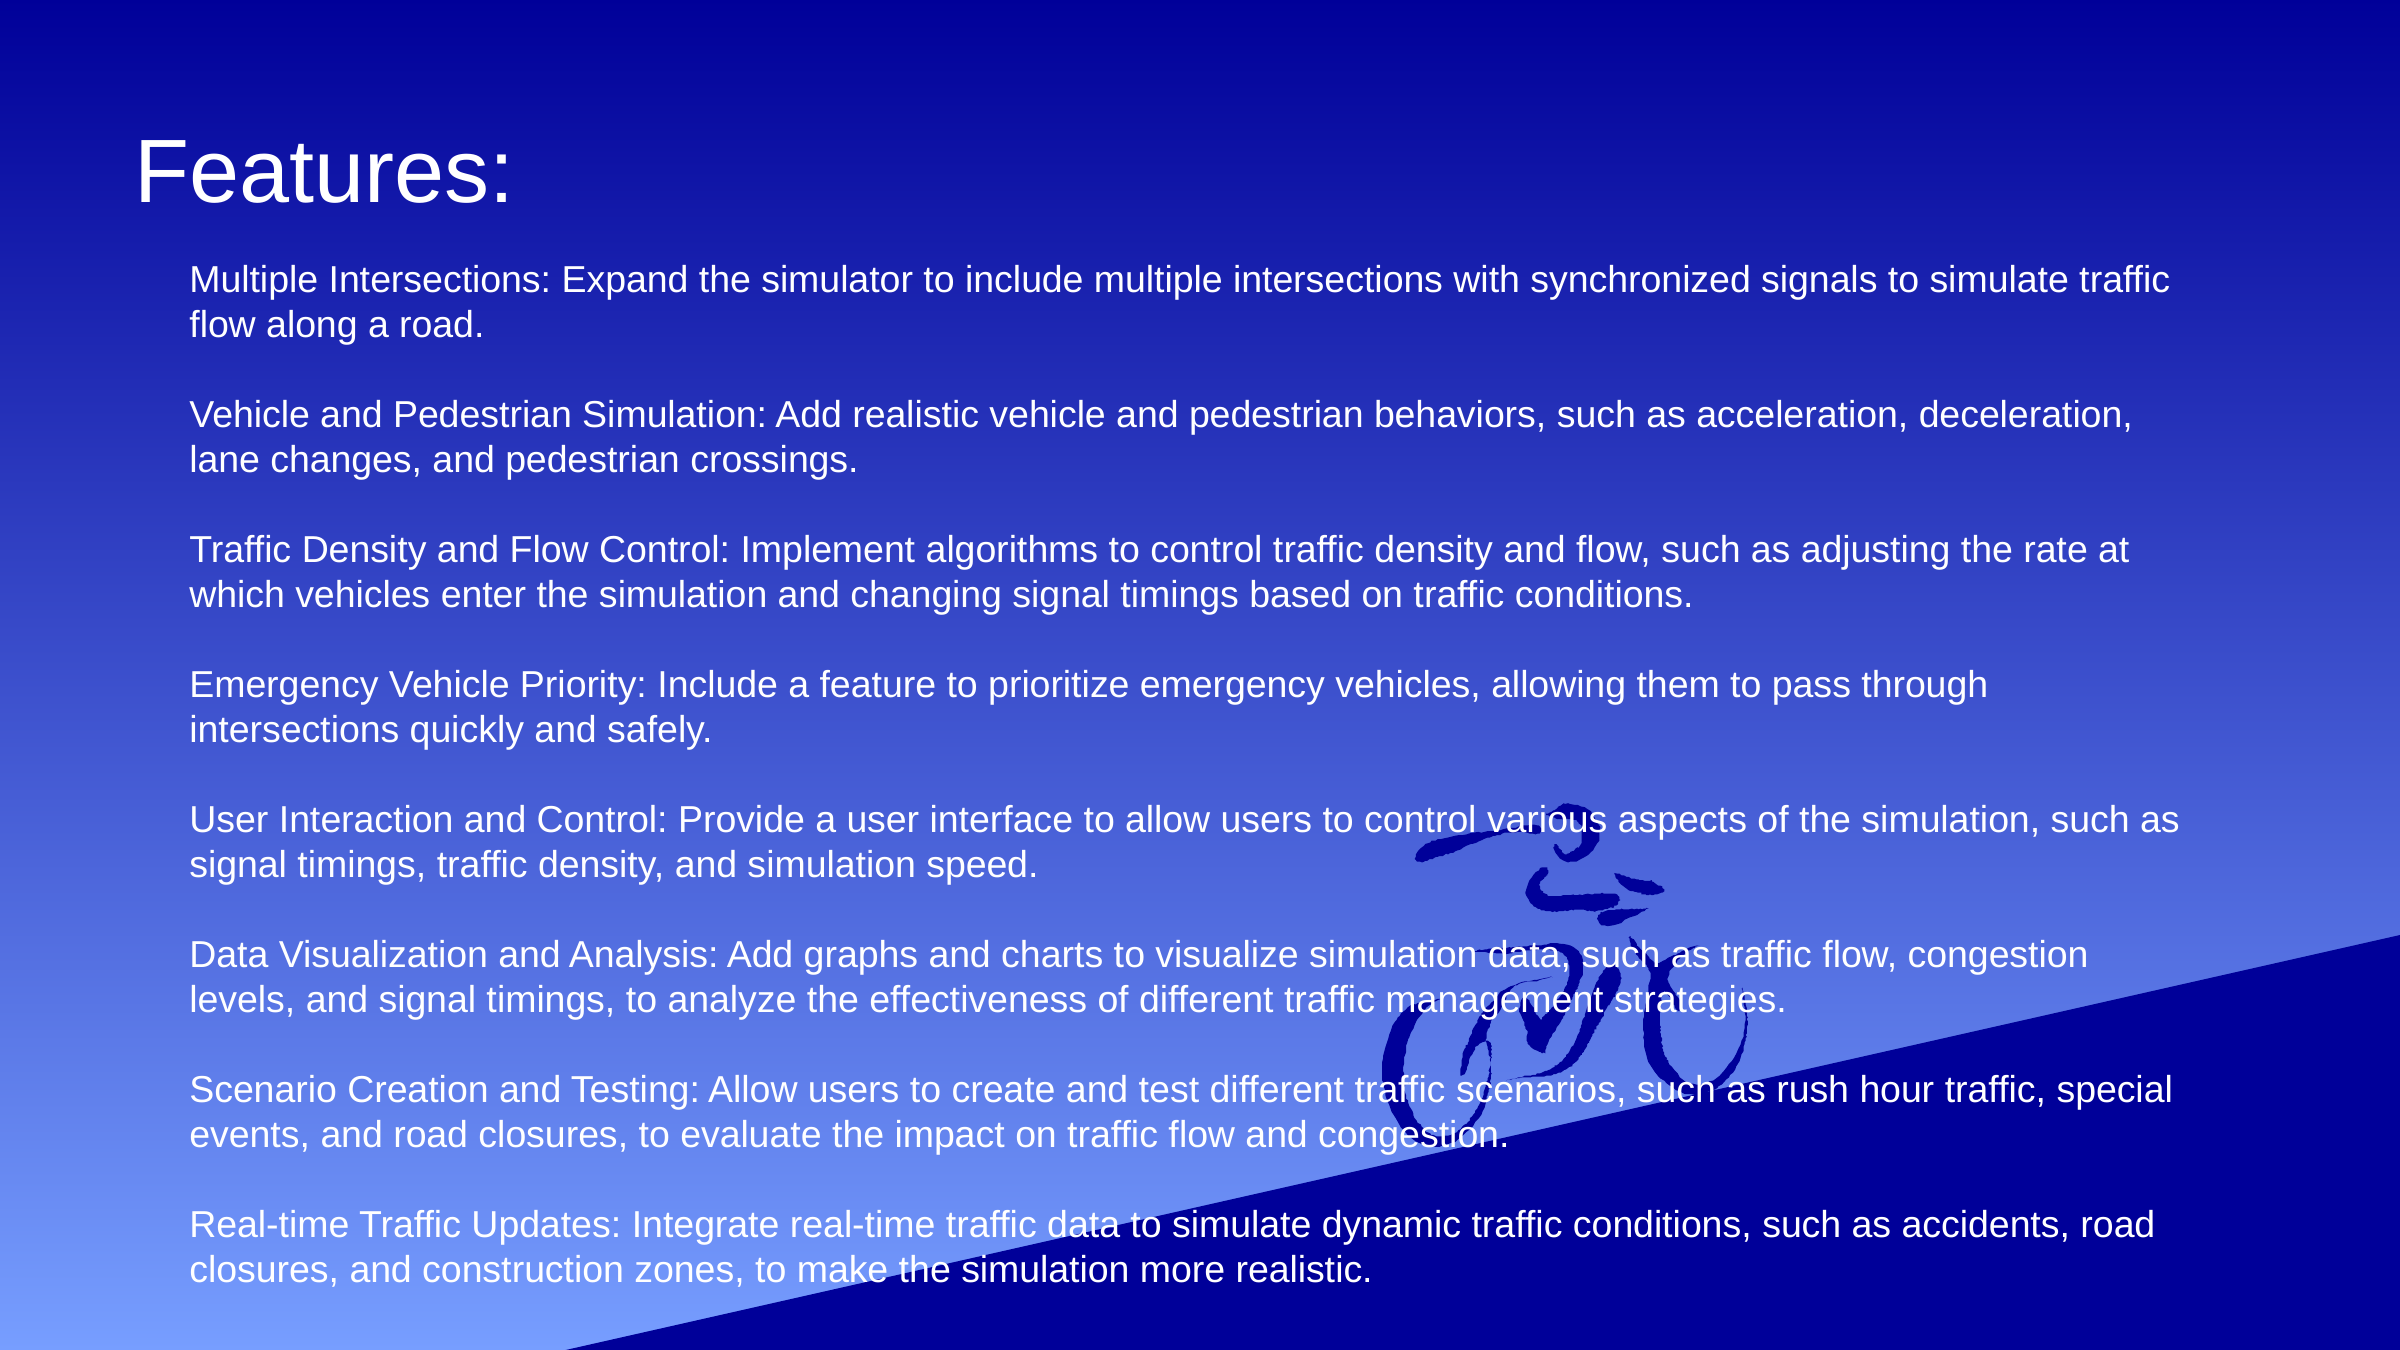

# Features:
Multiple Intersections: Expand the simulator to include multiple intersections with synchronized signals to simulate traffic flow along a road.

Vehicle and Pedestrian Simulation: Add realistic vehicle and pedestrian behaviors, such as acceleration, deceleration, lane changes, and pedestrian crossings.

Traffic Density and Flow Control: Implement algorithms to control traffic density and flow, such as adjusting the rate at which vehicles enter the simulation and changing signal timings based on traffic conditions.

Emergency Vehicle Priority: Include a feature to prioritize emergency vehicles, allowing them to pass through intersections quickly and safely.

User Interaction and Control: Provide a user interface to allow users to control various aspects of the simulation, such as signal timings, traffic density, and simulation speed.

Data Visualization and Analysis: Add graphs and charts to visualize simulation data, such as traffic flow, congestion levels, and signal timings, to analyze the effectiveness of different traffic management strategies.

Scenario Creation and Testing: Allow users to create and test different traffic scenarios, such as rush hour traffic, special events, and road closures, to evaluate the impact on traffic flow and congestion.

Real-time Traffic Updates: Integrate real-time traffic data to simulate dynamic traffic conditions, such as accidents, road closures, and construction zones, to make the simulation more realistic.